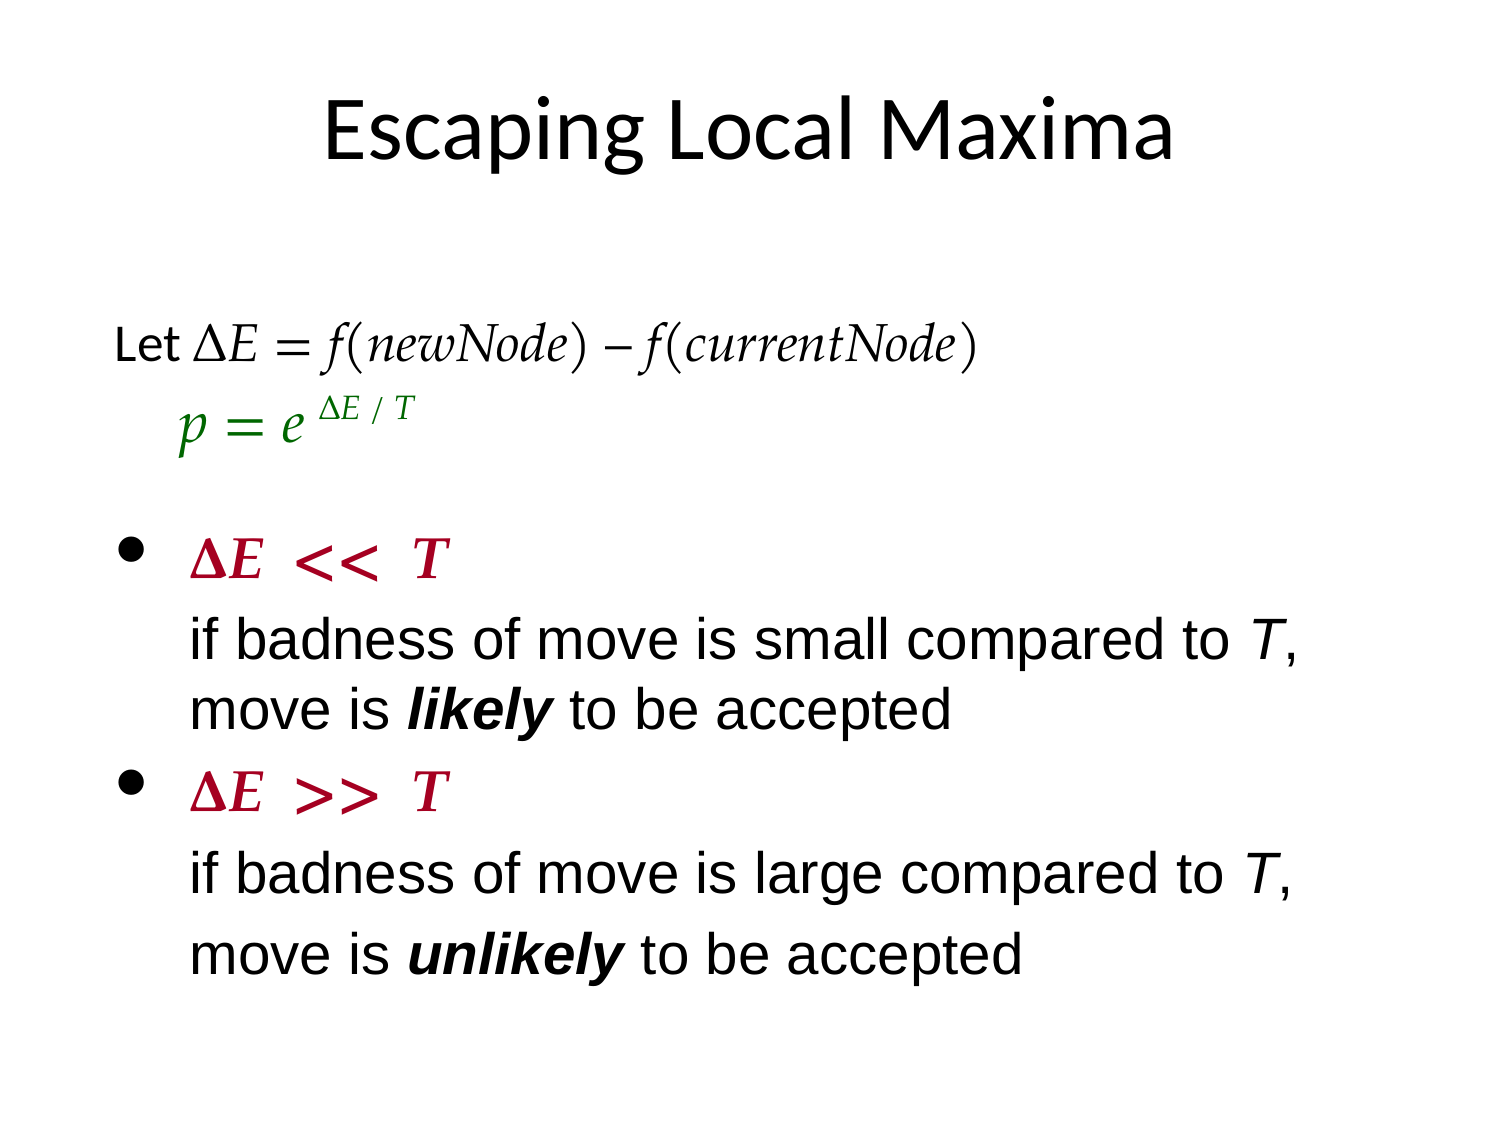

# Escaping Local Maxima

Let ΔE = f(newNode) – f(currentNode)
	p = e ΔE / T
ΔE  <<  T
	if badness of move is small compared to T,
move is likely to be accepted
ΔE  >>  T
	if badness of move is large compared to T,
	move is unlikely to be accepted